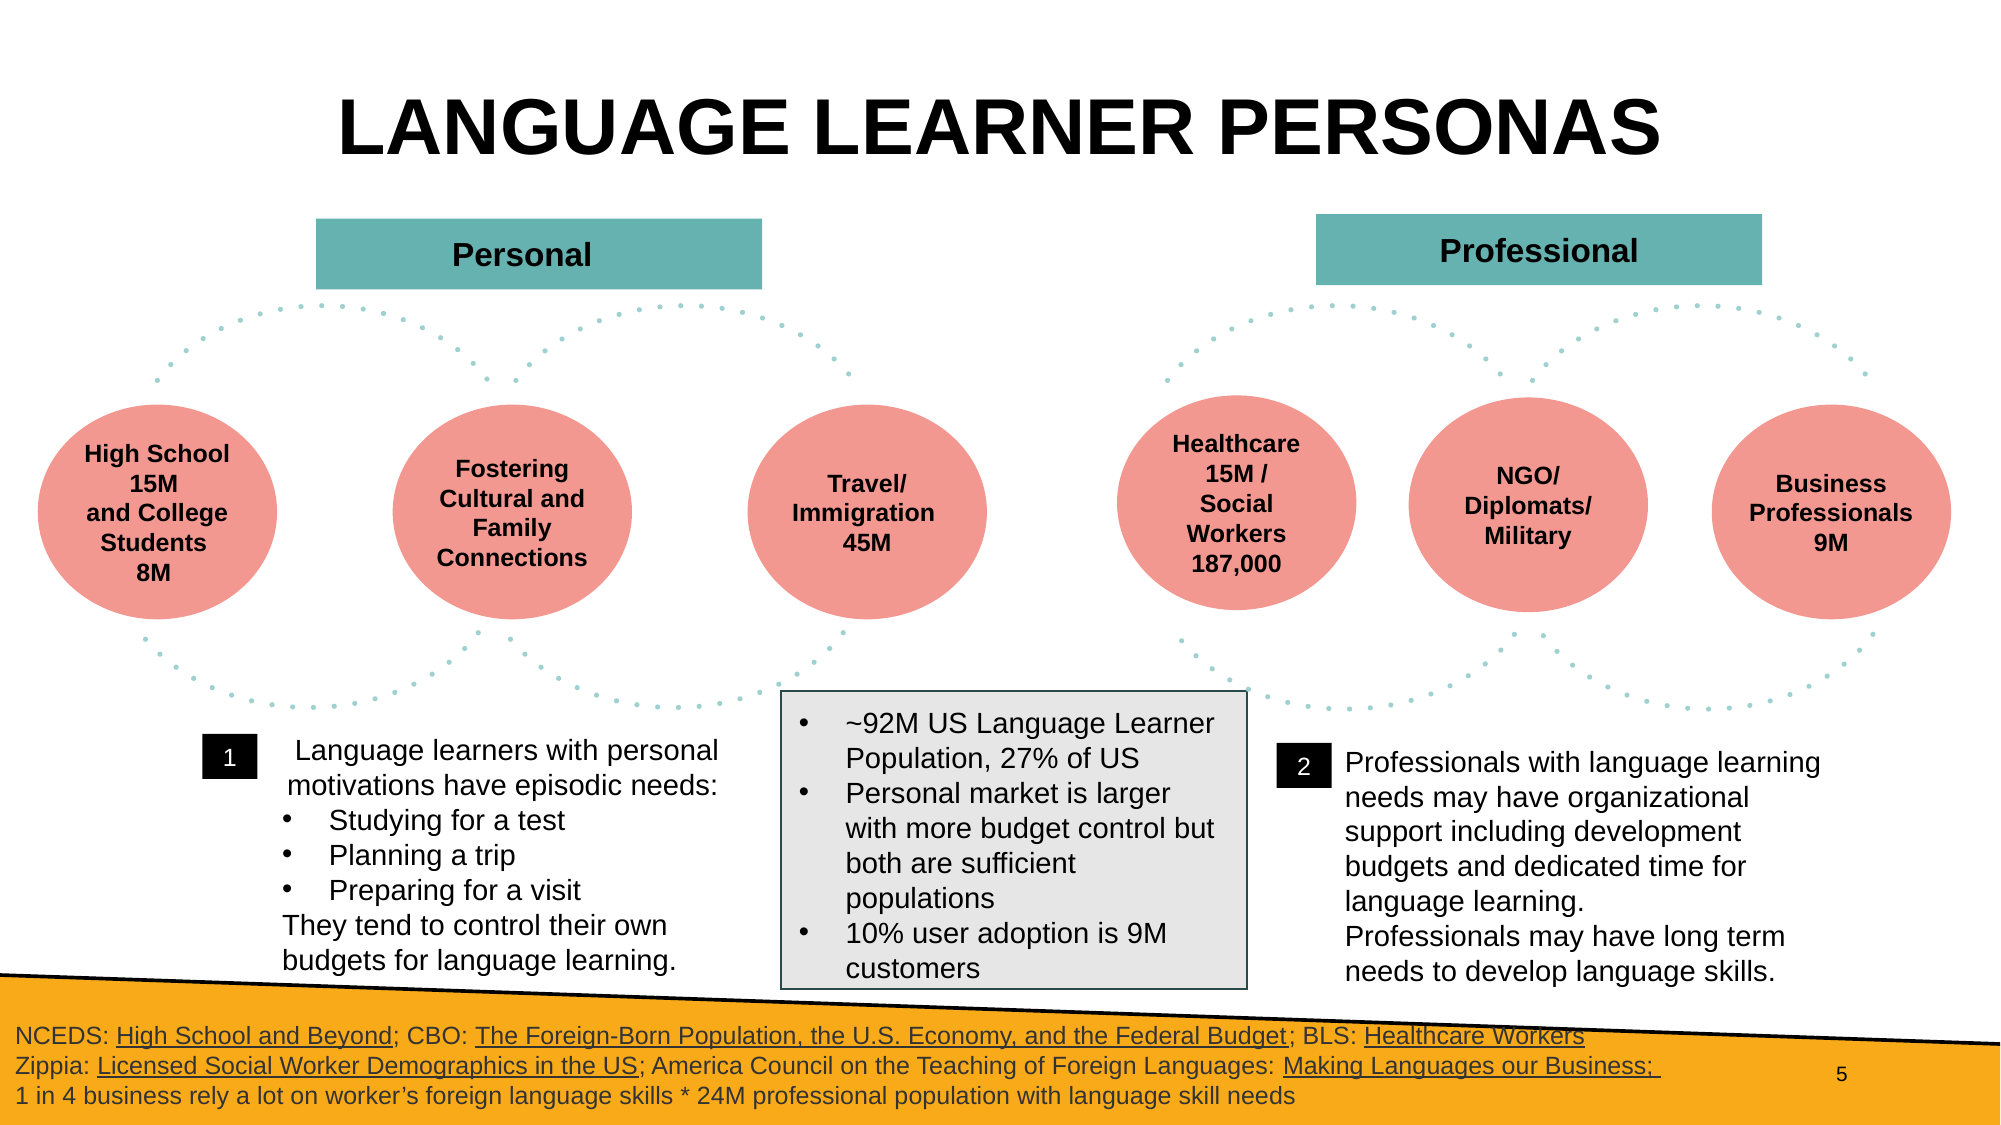

# LANGUAGE LEARNER PERSONAS

Professional
Personal

Healthcare 15M /
Social Workers 187,000
NGO/
Diplomats/
Military
High School 15M
and College Students
8M
Fostering Cultural and Family Connections
Travel/
Immigration
45M
Business Professionals
9M

~92M US Language Learner Population, 27% of US
Personal market is larger with more budget control but both are sufficient populations
10% user adoption is 9M customers
1
Language learners with personal motivations have episodic needs:
Studying for a test
Planning a trip
Preparing for a visit
They tend to control their own budgets for language learning.
2
Professionals with language learning needs may have organizational support including development budgets and dedicated time for language learning.
Professionals may have long term needs to develop language skills.
NCEDS: High School and Beyond; CBO: The Foreign-Born Population, the U.S. Economy, and the Federal Budget; BLS: Healthcare Workers
Zippia: Licensed Social Worker Demographics in the US; America Council on the Teaching of Foreign Languages: Making Languages our Business;
1 in 4 business rely a lot on worker’s foreign language skills * 24M professional population with language skill needs
5